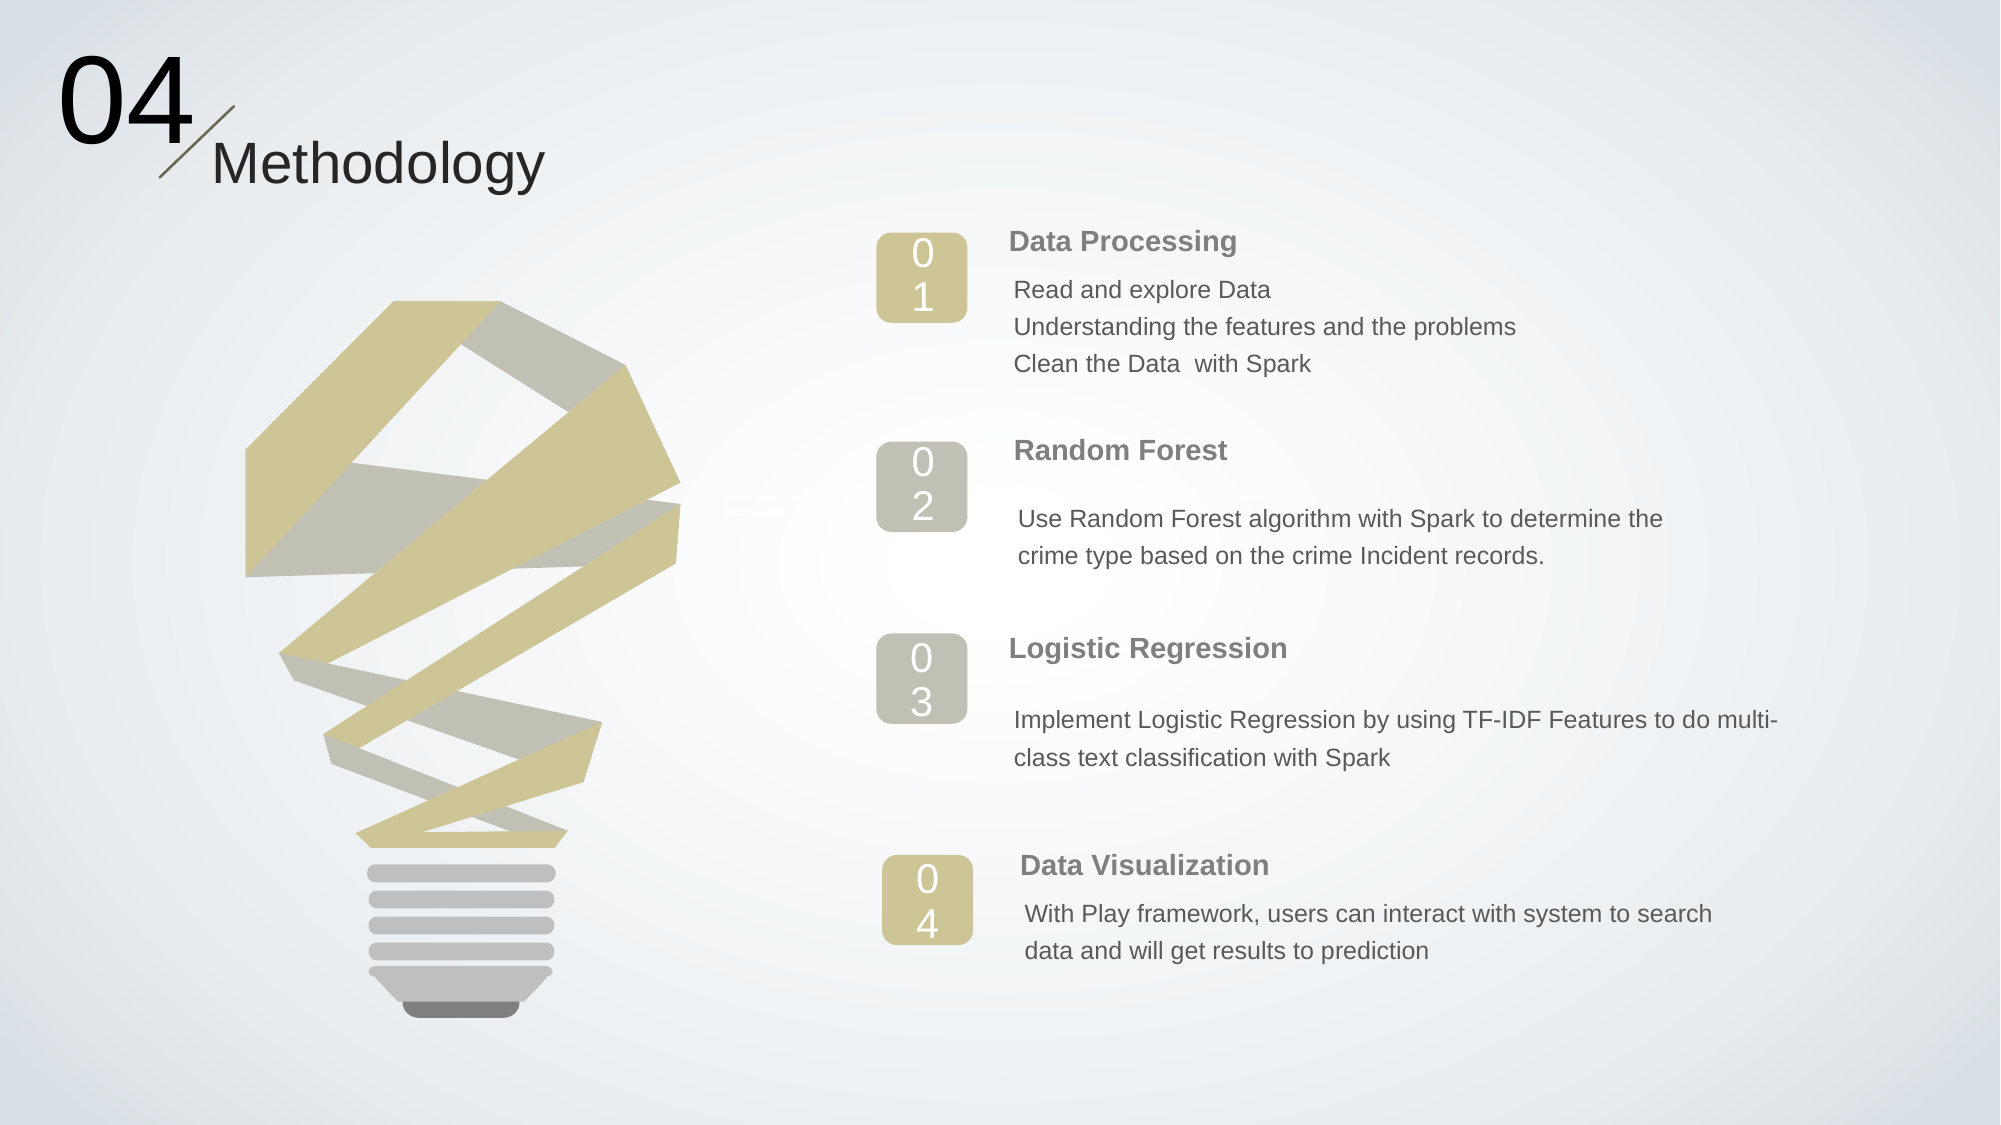

04
Methodology
Data Processing
Read and explore Data
Understanding the features and the problems
Clean the Data  with Spark
01

Random Forest
Use Random Forest algorithm with Spark to determine the crime type based on the crime Incident records.
02

Logistic Regression
Implement Logistic Regression by using TF-IDF Features to do multi-class text classification with Spark
03

Data Visualization
With Play framework, users can interact with system to search data and will get results to prediction
04